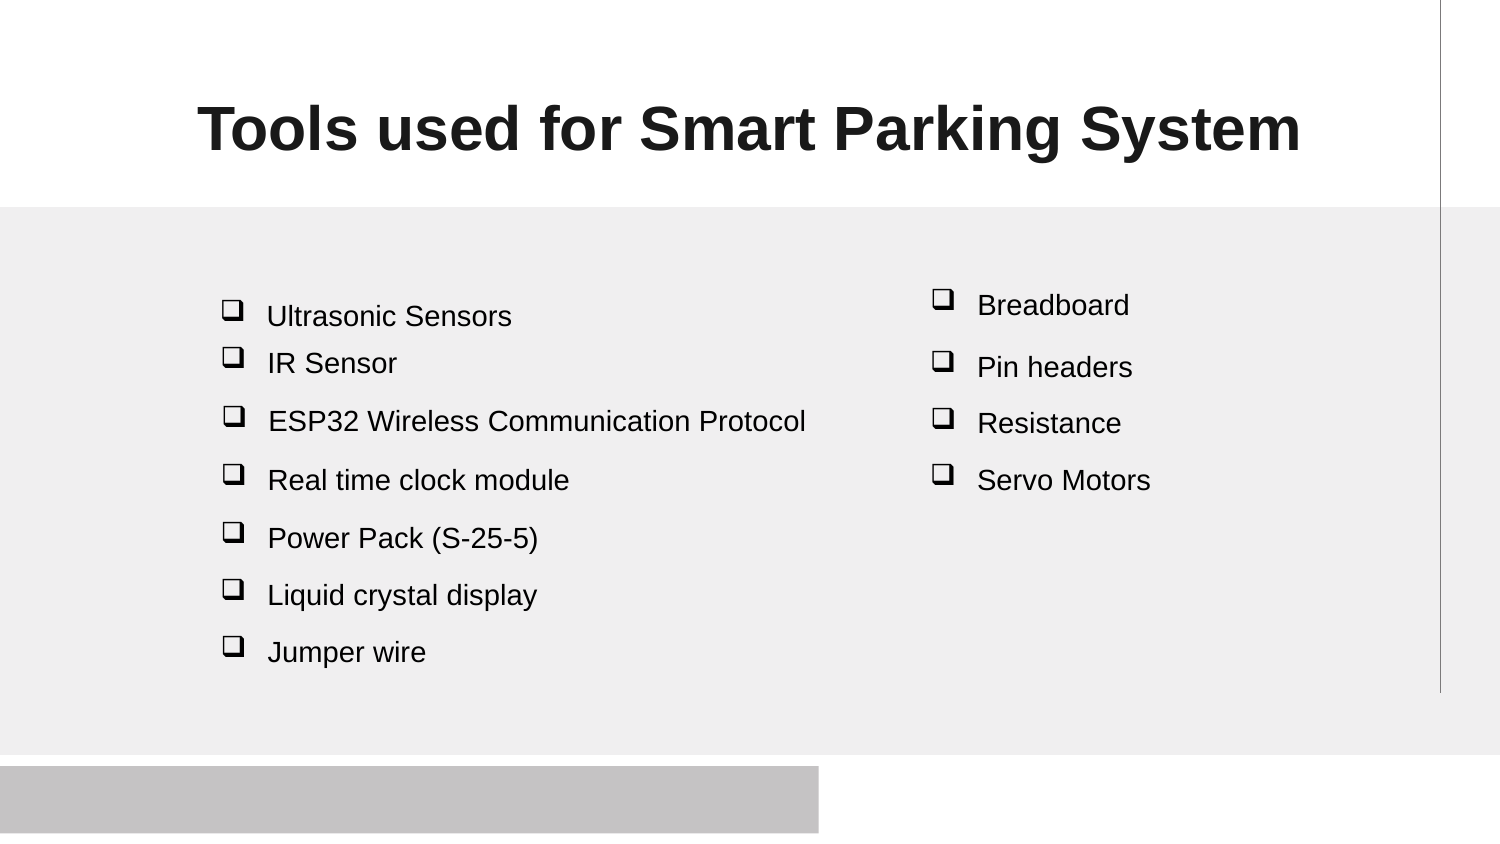

# Tools used for Smart Parking System
Breadboard
Ultrasonic Sensors
IR Sensor
Pin headers
ESP32 Wireless Communication Protocol
Resistance
Real time clock module
Servo Motors
Power Pack (S-25-5)
Liquid crystal display
Jumper wire